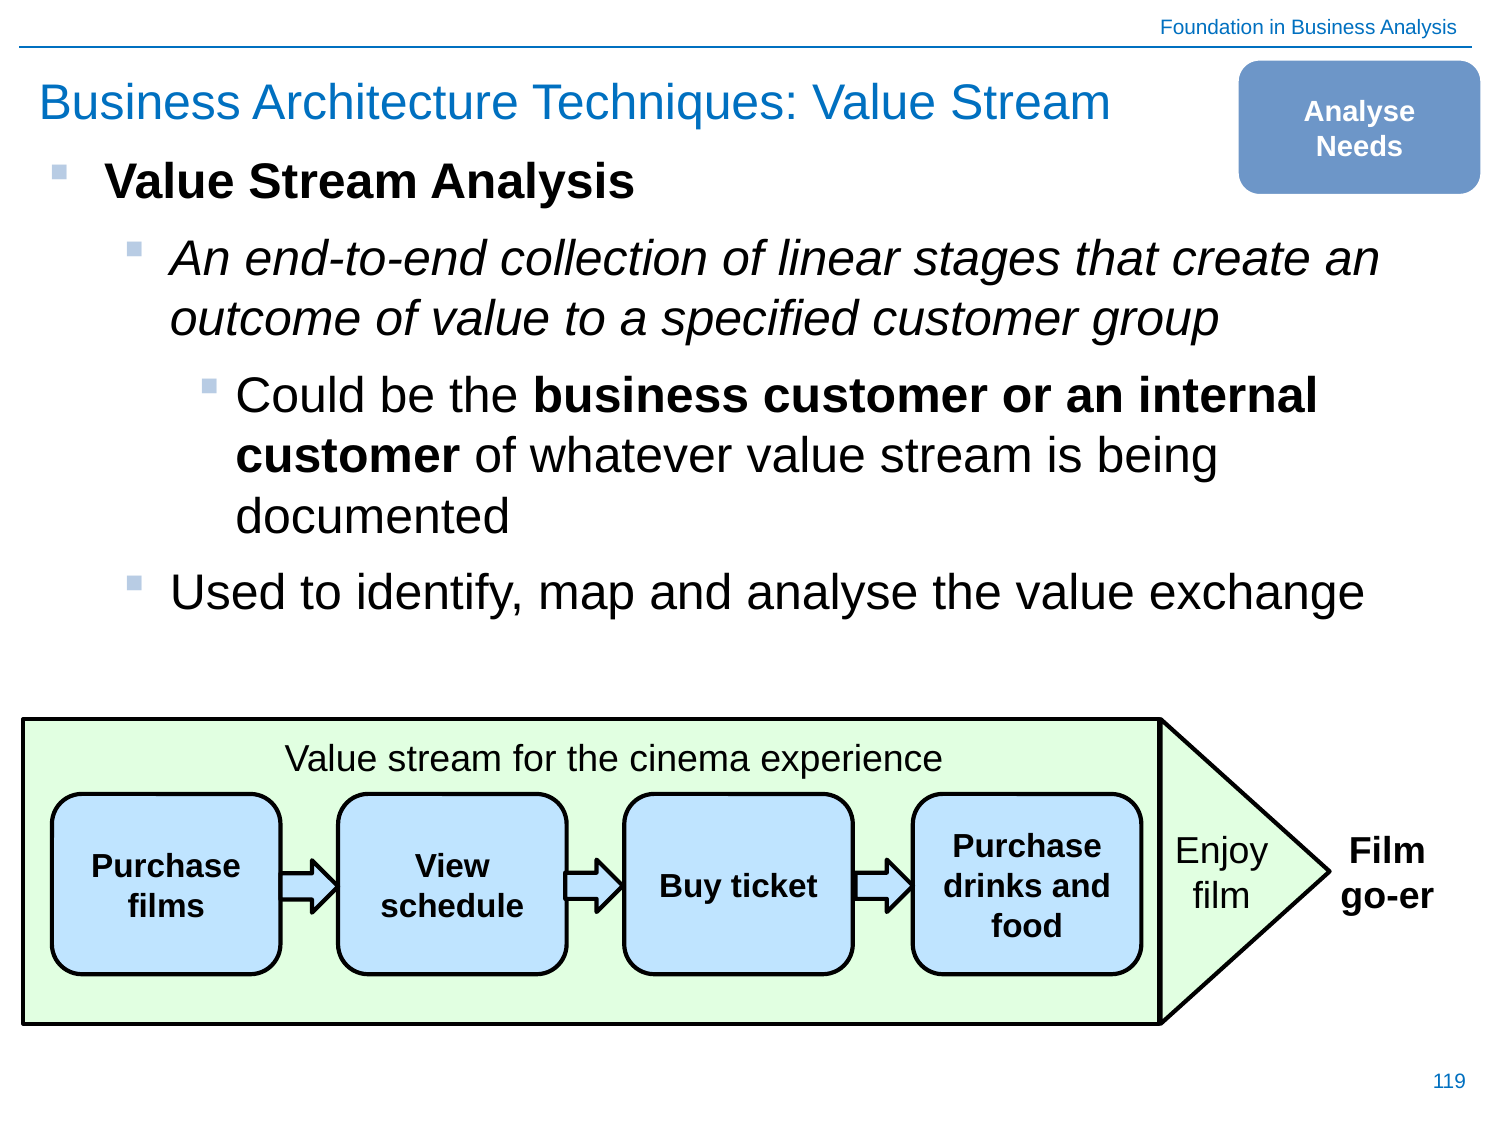

# Business Architecture Techniques: Value Stream
Analyse Needs
Value Stream Analysis
An end-to-end collection of linear stages that create an outcome of value to a specified customer group
Could be the business customer or an internal customer of whatever value stream is being documented
Used to identify, map and analyse the value exchange

Value stream for the cinema experience

Purchase films
View schedule
Buy ticket
Purchase drinks and food
Film go-er
Enjoy
film